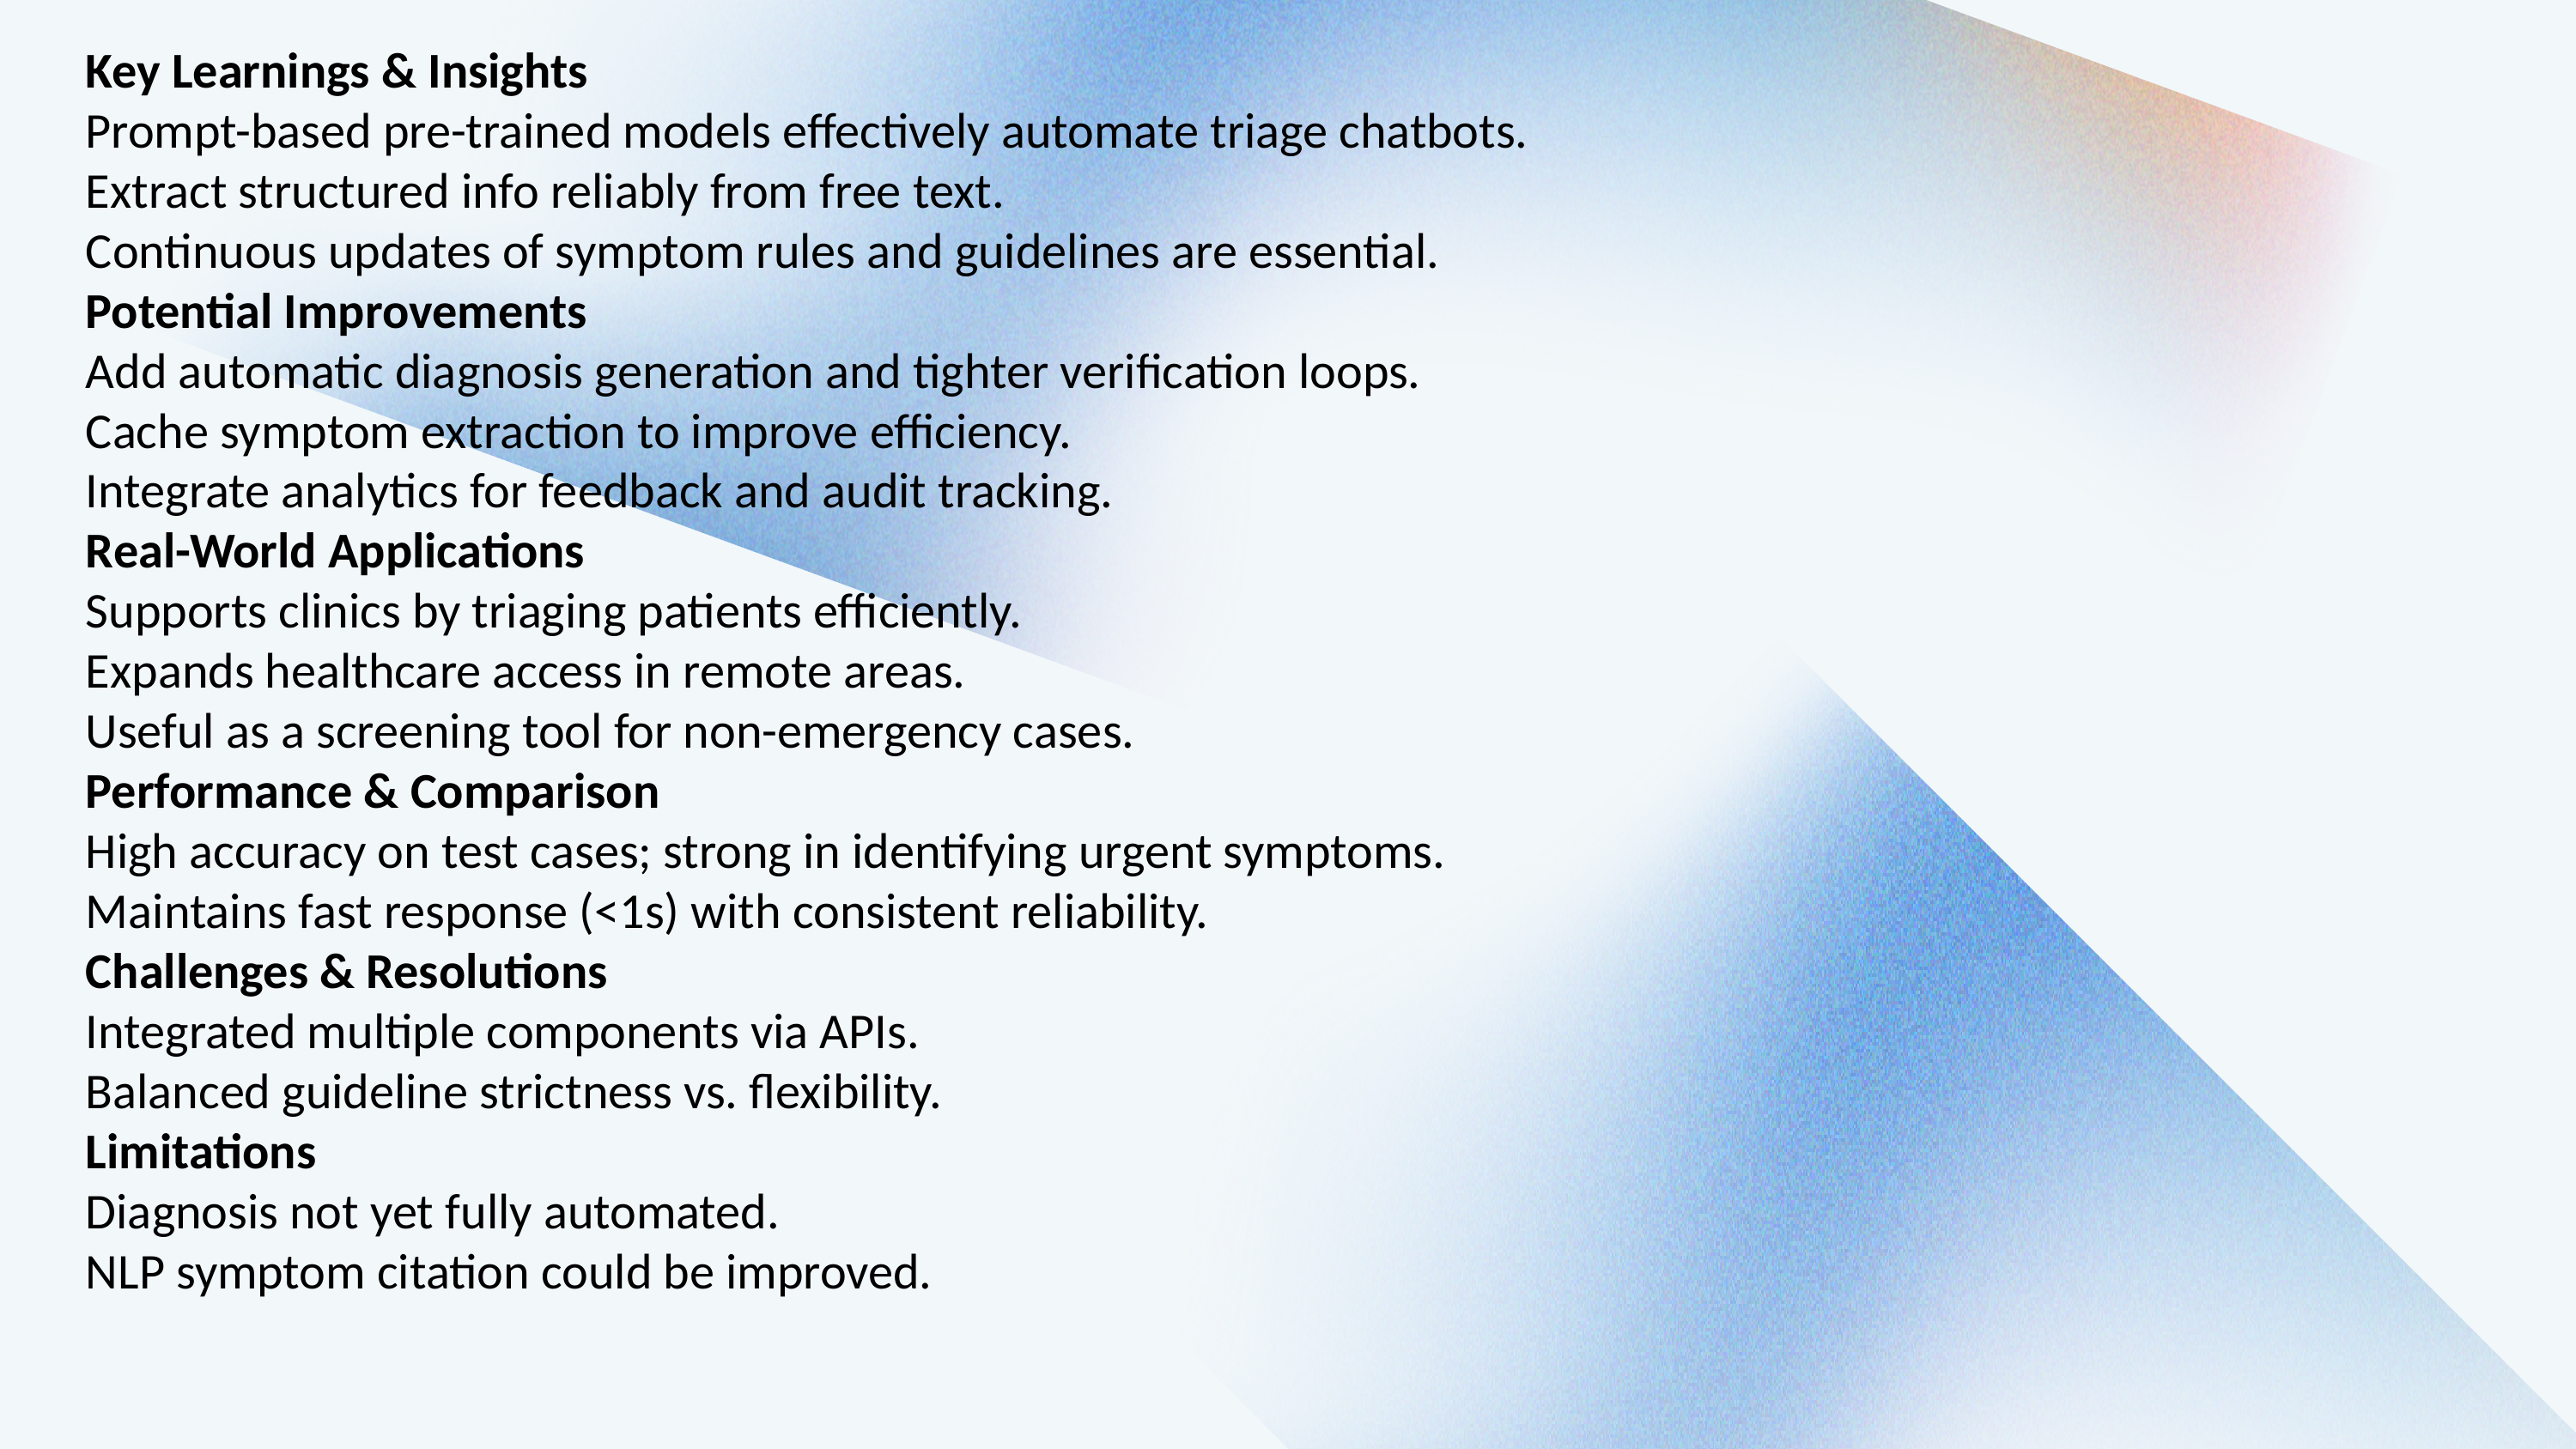

Key Learnings & Insights
Prompt-based pre-trained models effectively automate triage chatbots.
Extract structured info reliably from free text.
Continuous updates of symptom rules and guidelines are essential.
Potential Improvements
Add automatic diagnosis generation and tighter verification loops.
Cache symptom extraction to improve efficiency.
Integrate analytics for feedback and audit tracking.
Real-World Applications
Supports clinics by triaging patients efficiently.
Expands healthcare access in remote areas.
Useful as a screening tool for non-emergency cases.
Performance & Comparison
High accuracy on test cases; strong in identifying urgent symptoms.
Maintains fast response (<1s) with consistent reliability.
Challenges & Resolutions
Integrated multiple components via APIs.
Balanced guideline strictness vs. flexibility.
Limitations
Diagnosis not yet fully automated.
NLP symptom citation could be improved.